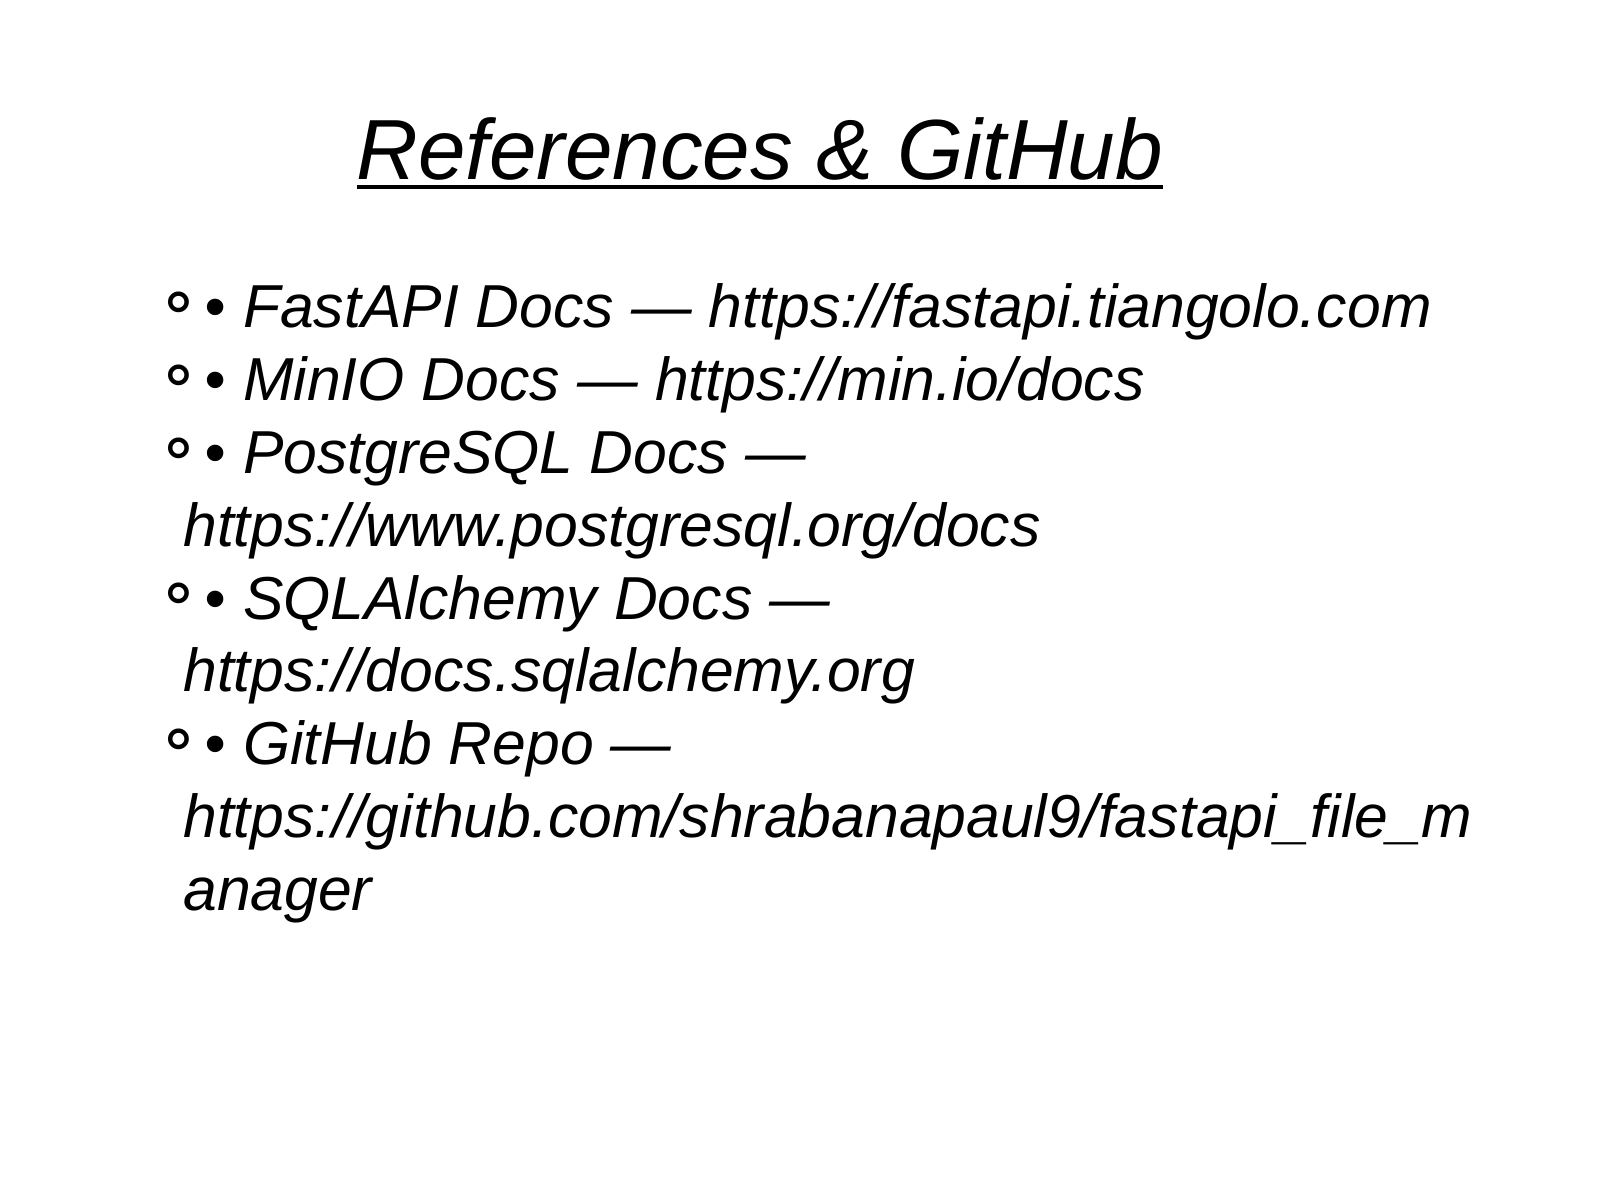

References & GitHub
• FastAPI Docs — https://fastapi.tiangolo.com
• MinIO Docs — https://min.io/docs
• PostgreSQL Docs — https://www.postgresql.org/docs
• SQLAlchemy Docs — https://docs.sqlalchemy.org
• GitHub Repo — https://github.com/shrabanapaul9/fastapi_file_manager